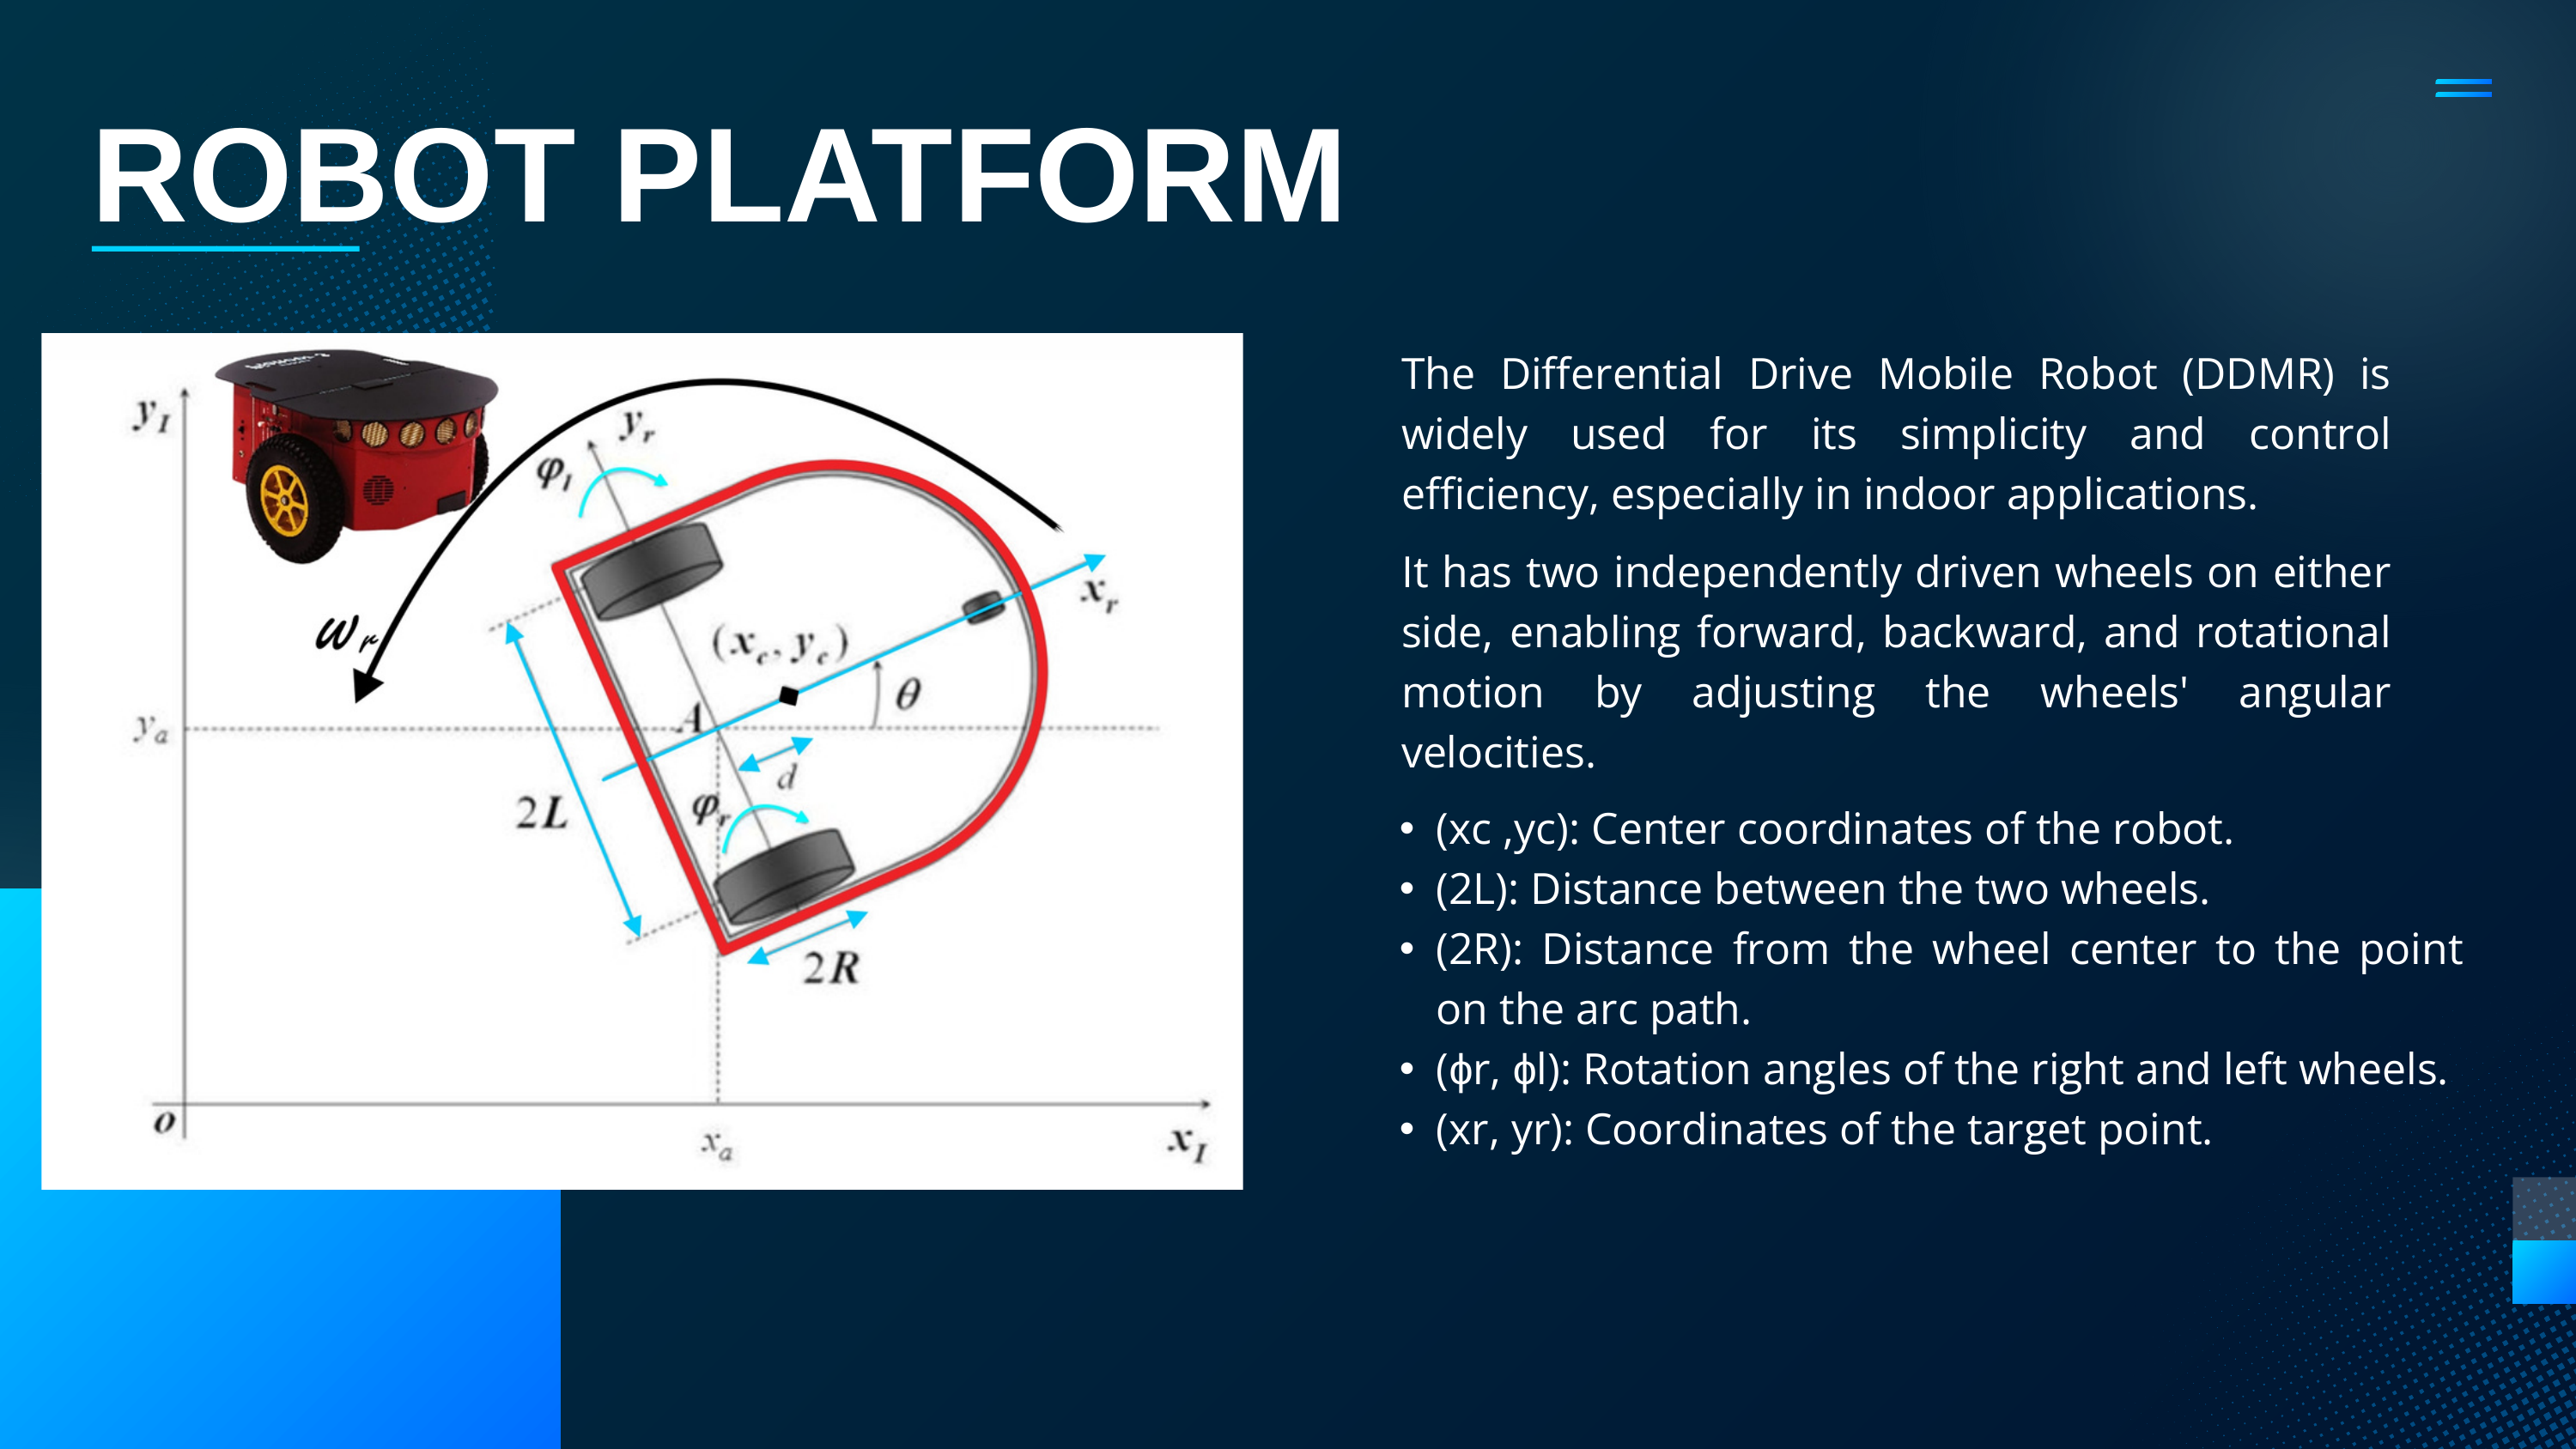

ROBOT PLATFORM

The Differential Drive Mobile Robot (DDMR) is widely used for its simplicity and control efficiency, especially in indoor applications.
It has two independently driven wheels on either side, enabling forward, backward, and rotational motion by adjusting the wheels' angular velocities​.

(xc​ ,yc​): Center coordinates of the robot.
(2L): Distance between the two wheels.
(2R): Distance from the wheel center to the point on the arc path.
(ϕr, ϕl)​: Rotation angles of the right and left wheels.
(xr, yr): Coordinates of the target point.